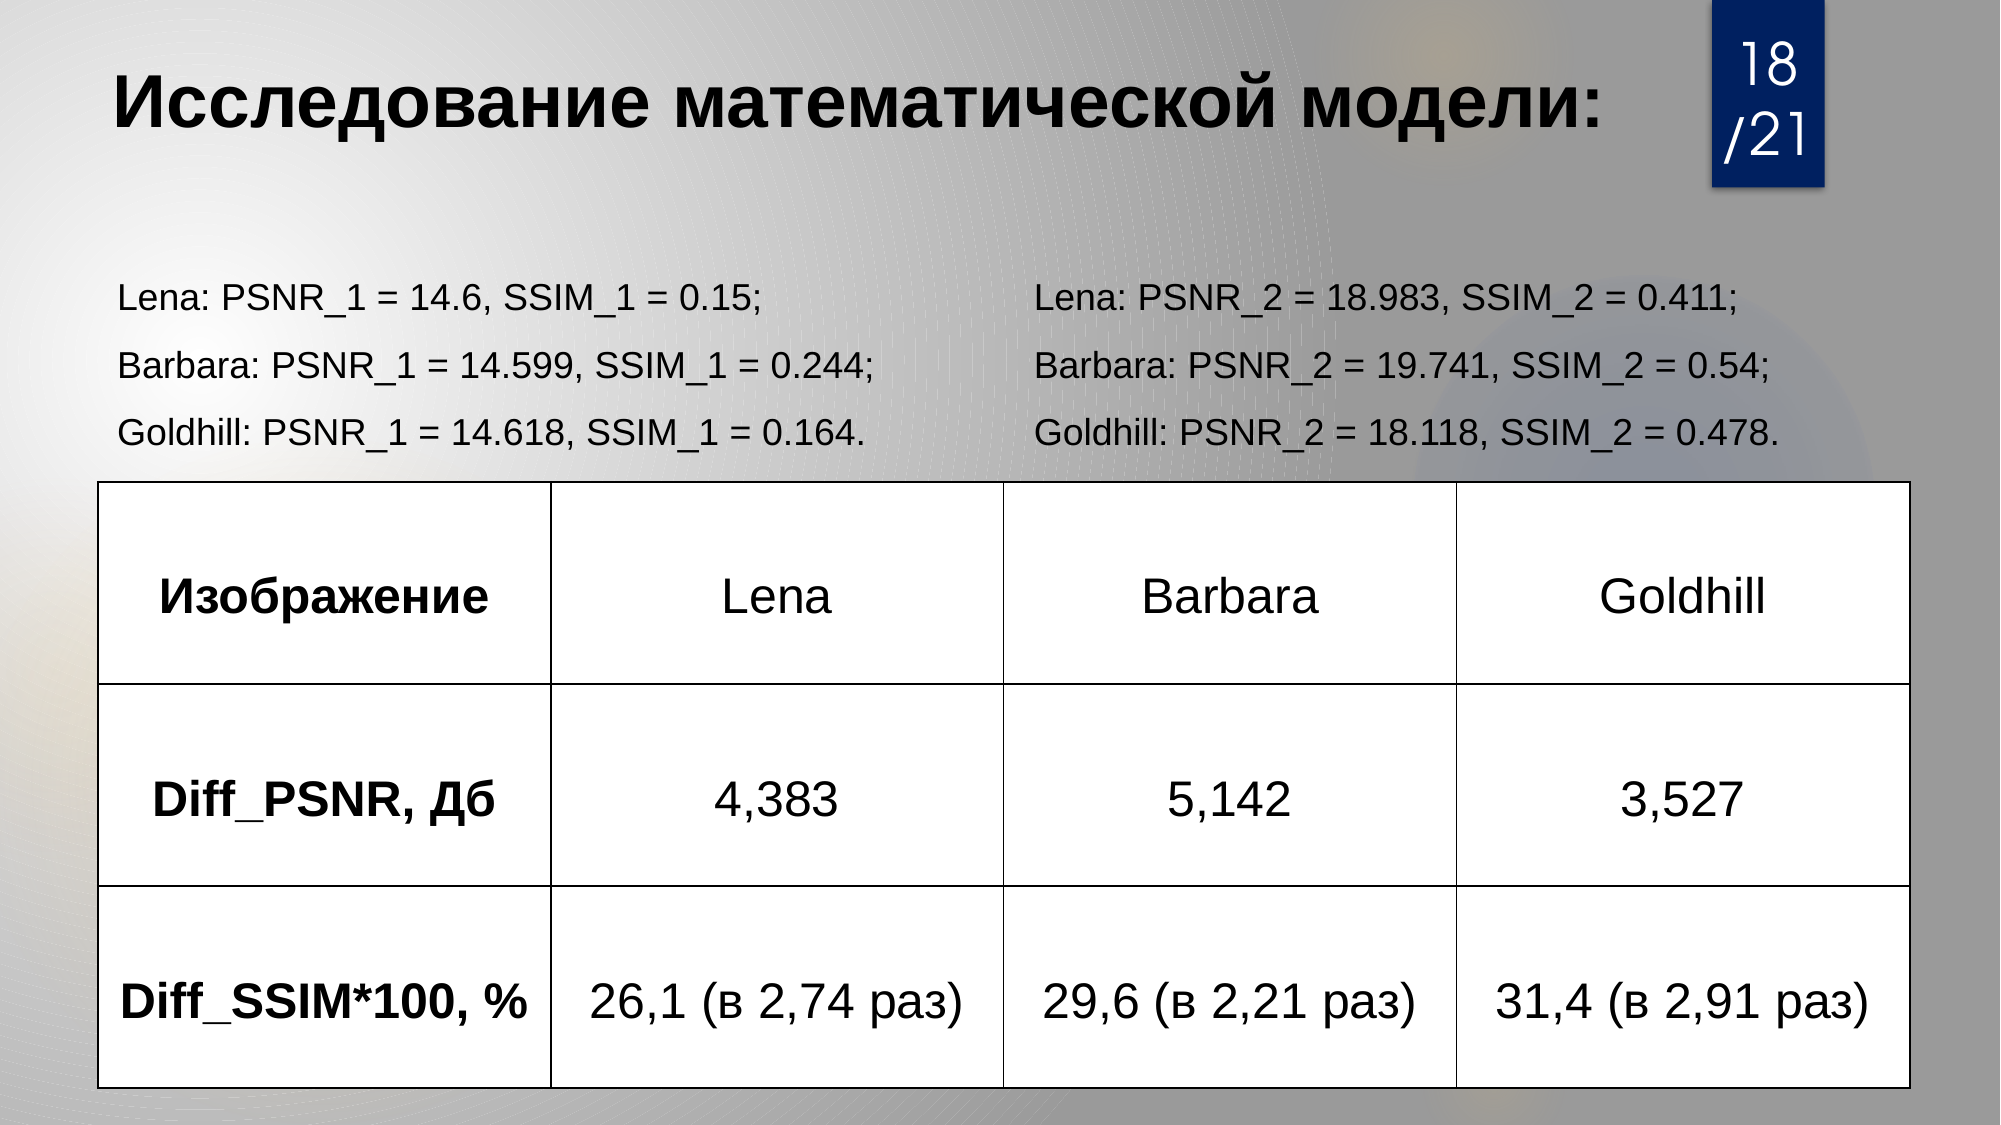

# Исследование математической модели:
18/21
Lena: PSNR_1 = 14.6, SSIM_1 = 0.15;
Barbara: PSNR_1 = 14.599, SSIM_1 = 0.244;
Goldhill: PSNR_1 = 14.618, SSIM_1 = 0.164.
Lena: PSNR_2 = 18.983, SSIM_2 = 0.411;
Barbara: PSNR_2 = 19.741, SSIM_2 = 0.54;
Goldhill: PSNR_2 = 18.118, SSIM_2 = 0.478.
| Изображение | Lena | Barbara | Goldhill |
| --- | --- | --- | --- |
| Diff\_PSNR, Дб | 4,383 | 5,142 | 3,527 |
| Diff\_SSIM\*100, % | 26,1 (в 2,74 раз) | 29,6 (в 2,21 раз) | 31,4 (в 2,91 раз) |